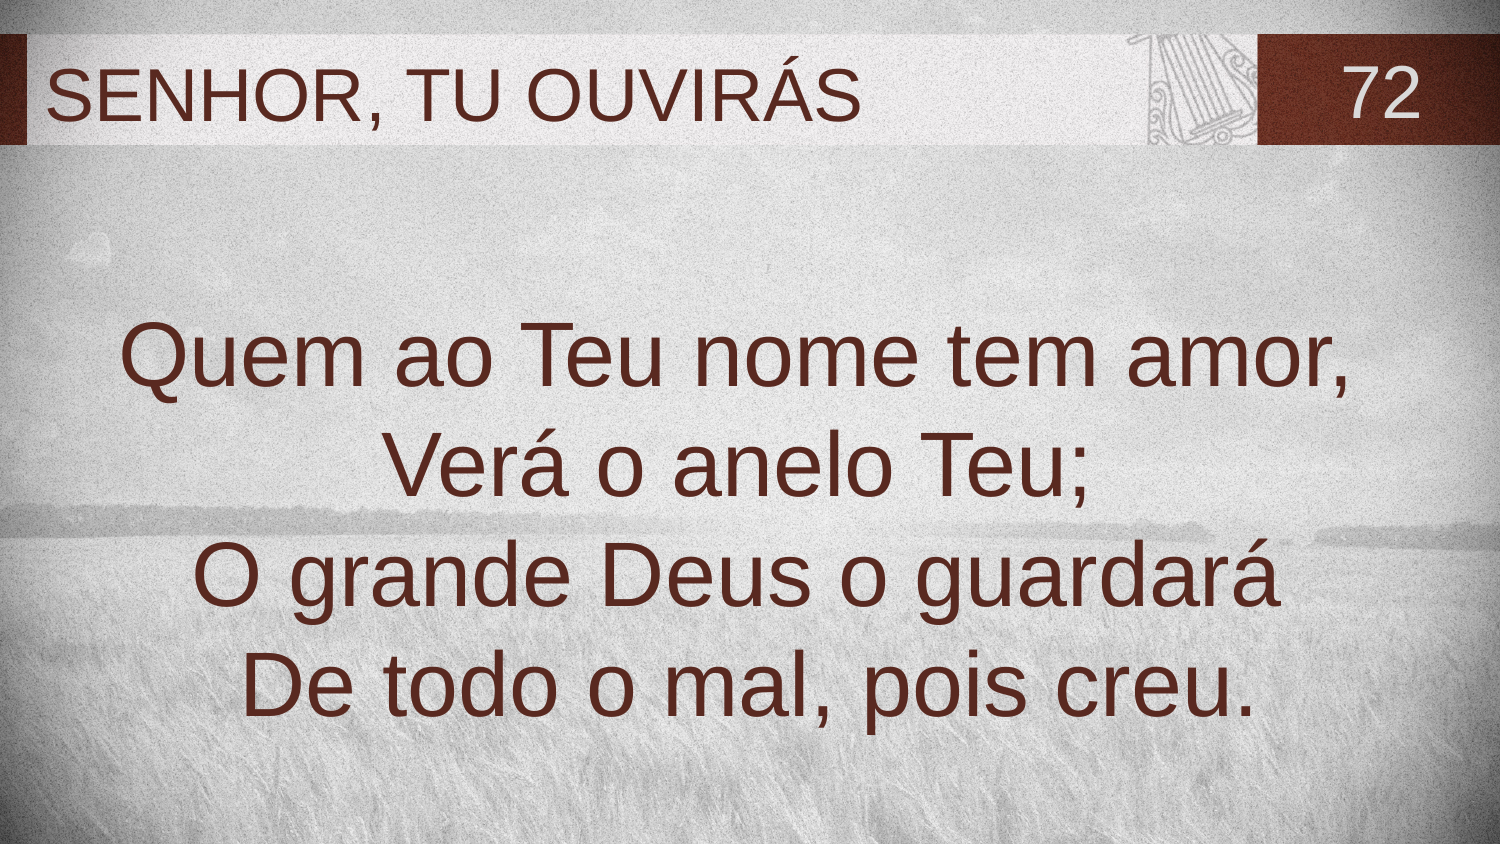

# SENHOR, TU OUVIRÁS
72
Quem ao Teu nome tem amor,
Verá o anelo Teu;
O grande Deus o guardará
De todo o mal, pois creu.